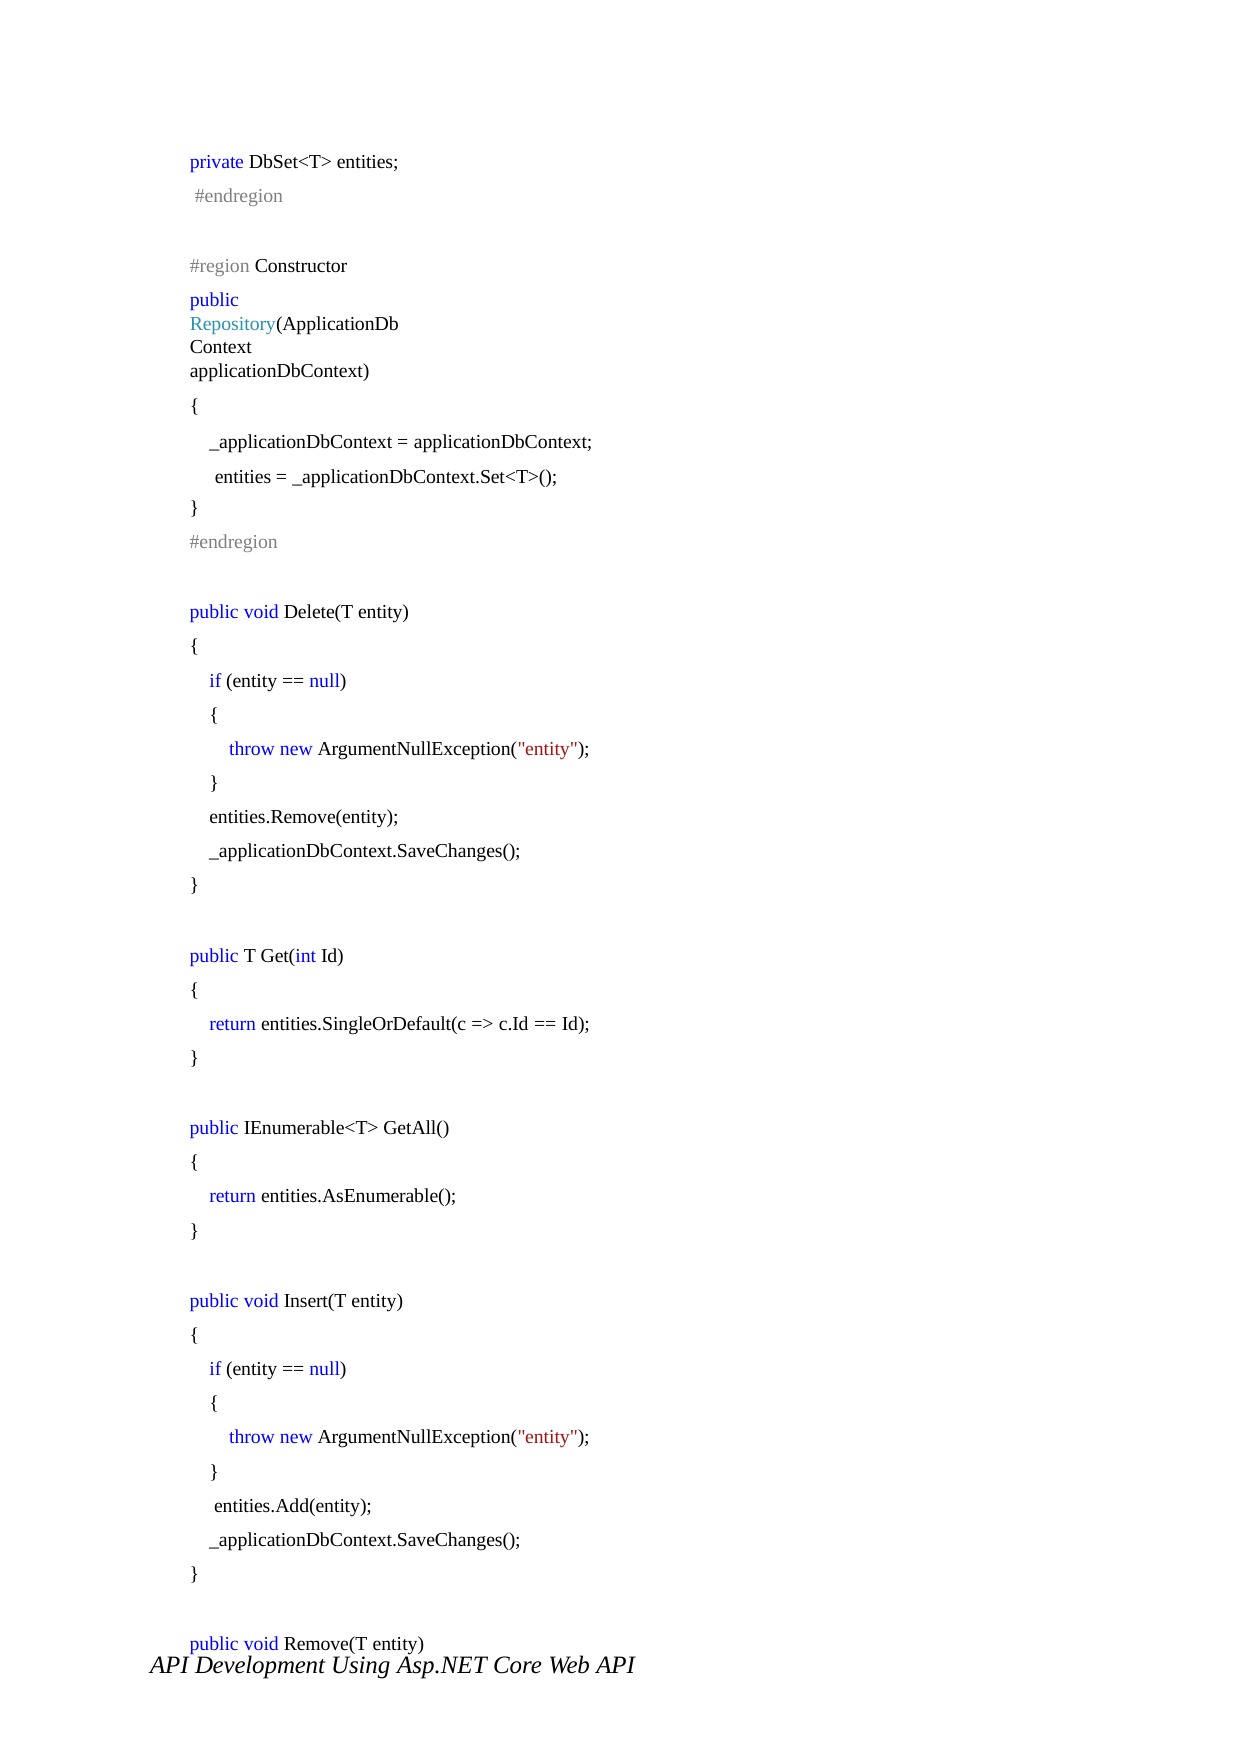

private DbSet<T> entities;  #endregion

#region Constructor
public Repository(ApplicationDbContext applicationDbContext)
{
_applicationDbContext = applicationDbContext;  entities = _applicationDbContext.Set<T>();
}
#endregion

public void Delete(T entity)
{
if (entity == null)
{
throw new ArgumentNullException("entity");
}
entities.Remove(entity);
_applicationDbContext.SaveChanges();
}

public T Get(int Id)
{
return entities.SingleOrDefault(c => c.Id == Id);
}

public IEnumerable<T> GetAll()
{
return entities.AsEnumerable();
}

public void Insert(T entity)
{
if (entity == null)
{
throw new ArgumentNullException("entity");
}
entities.Add(entity);
_applicationDbContext.SaveChanges();
}

public void Remove(T entity)
API Development Using Asp.NET Core Web API